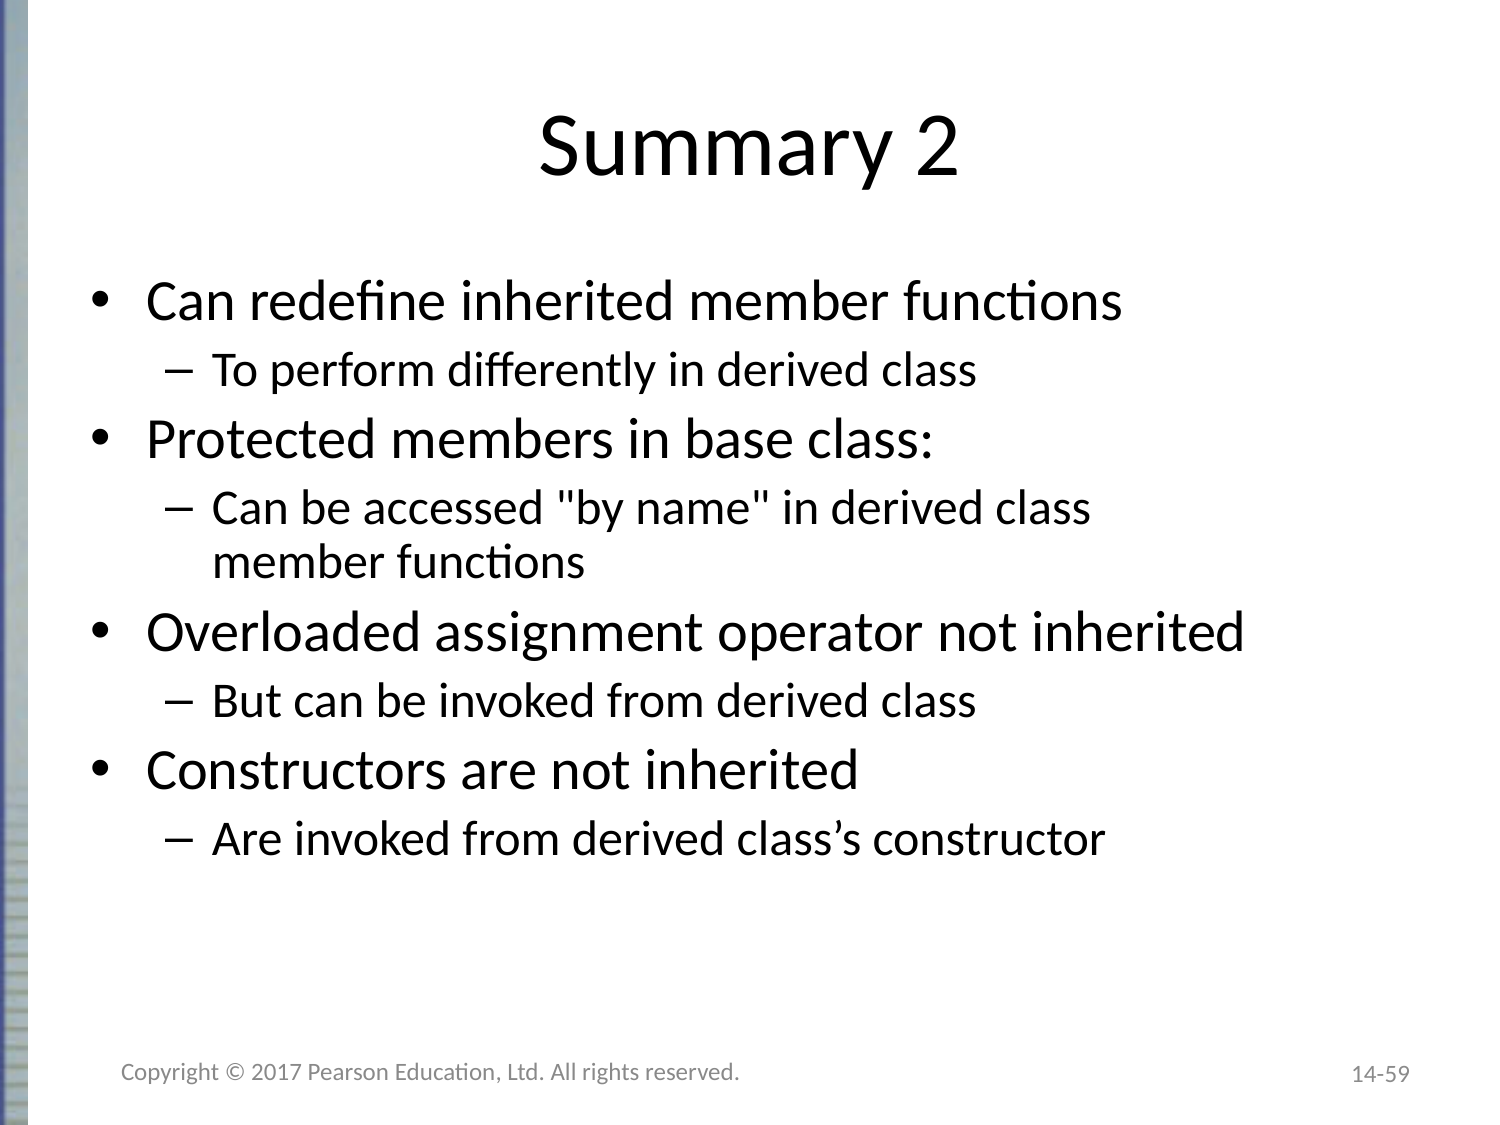

# Summary 2
Can redefine inherited member functions
To perform differently in derived class
Protected members in base class:
Can be accessed "by name" in derived class
member functions
Overloaded assignment operator not inherited
But can be invoked from derived class
Constructors are not inherited
Are invoked from derived class’s constructor
Copyright © 2017 Pearson Education, Ltd. All rights reserved.
14-59